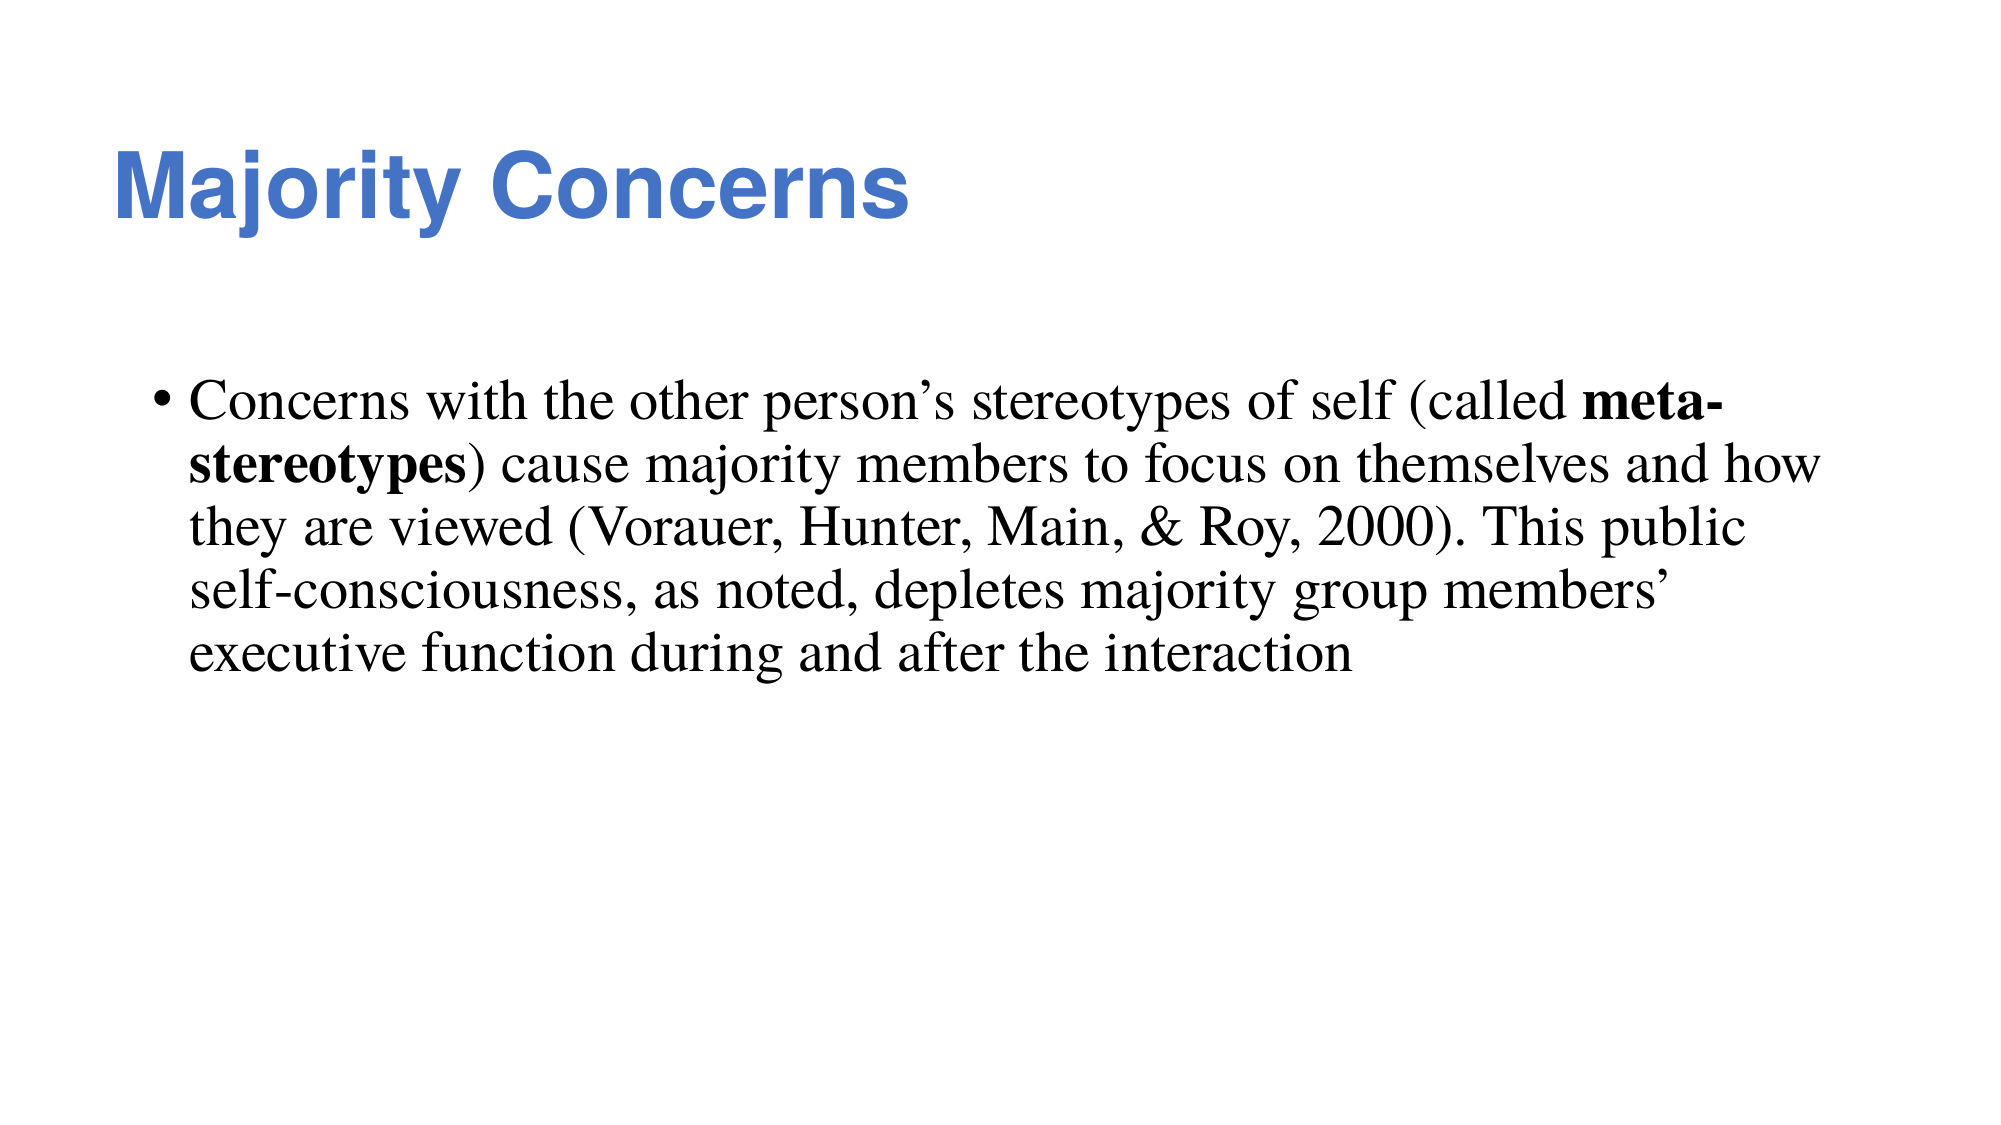

# Majority Concerns
Concerns with the other person’s stereotypes of self (called meta-stereotypes) cause majority members to focus on themselves and how they are viewed (Vorauer, Hunter, Main, & Roy, 2000). This public self-consciousness, as noted, depletes majority group members’ executive function during and after the interaction